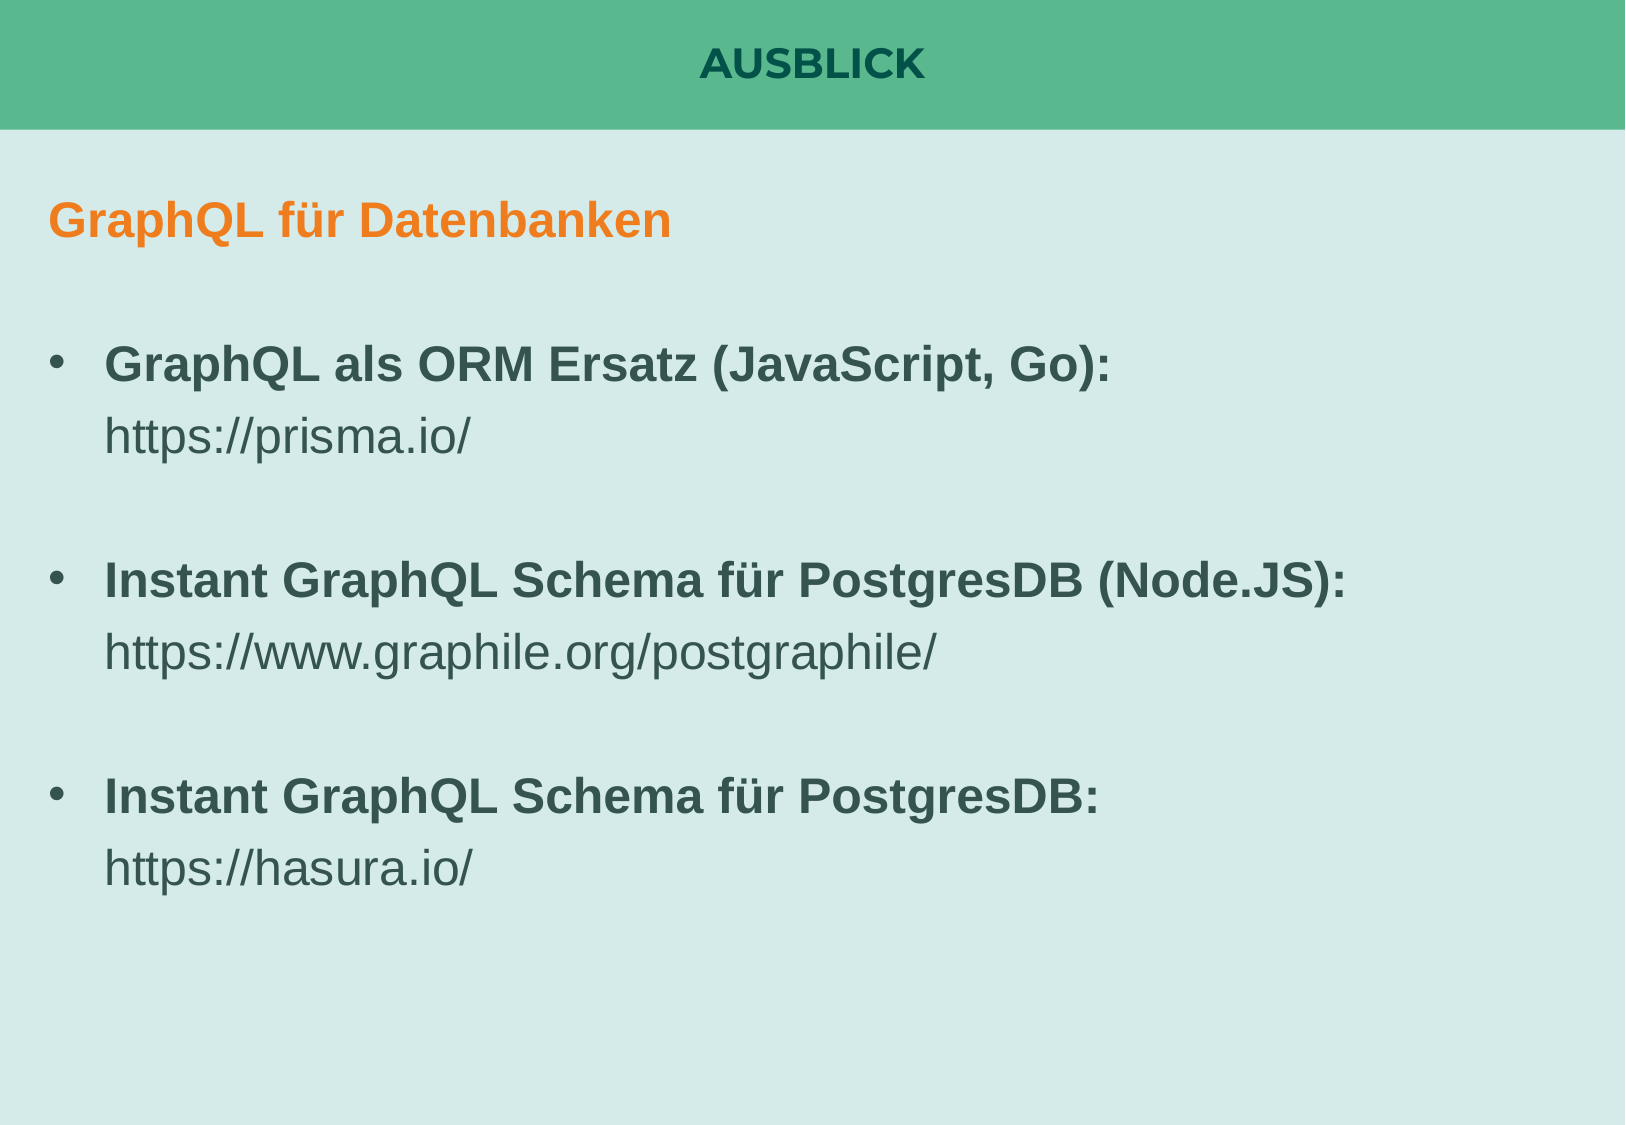

# Ausblick
GraphQL für Datenbanken

GraphQL als ORM Ersatz (JavaScript, Go):
https://prisma.io/

Instant GraphQL Schema für PostgresDB (Node.JS): https://www.graphile.org/postgraphile/

Instant GraphQL Schema für PostgresDB:
https://hasura.io/